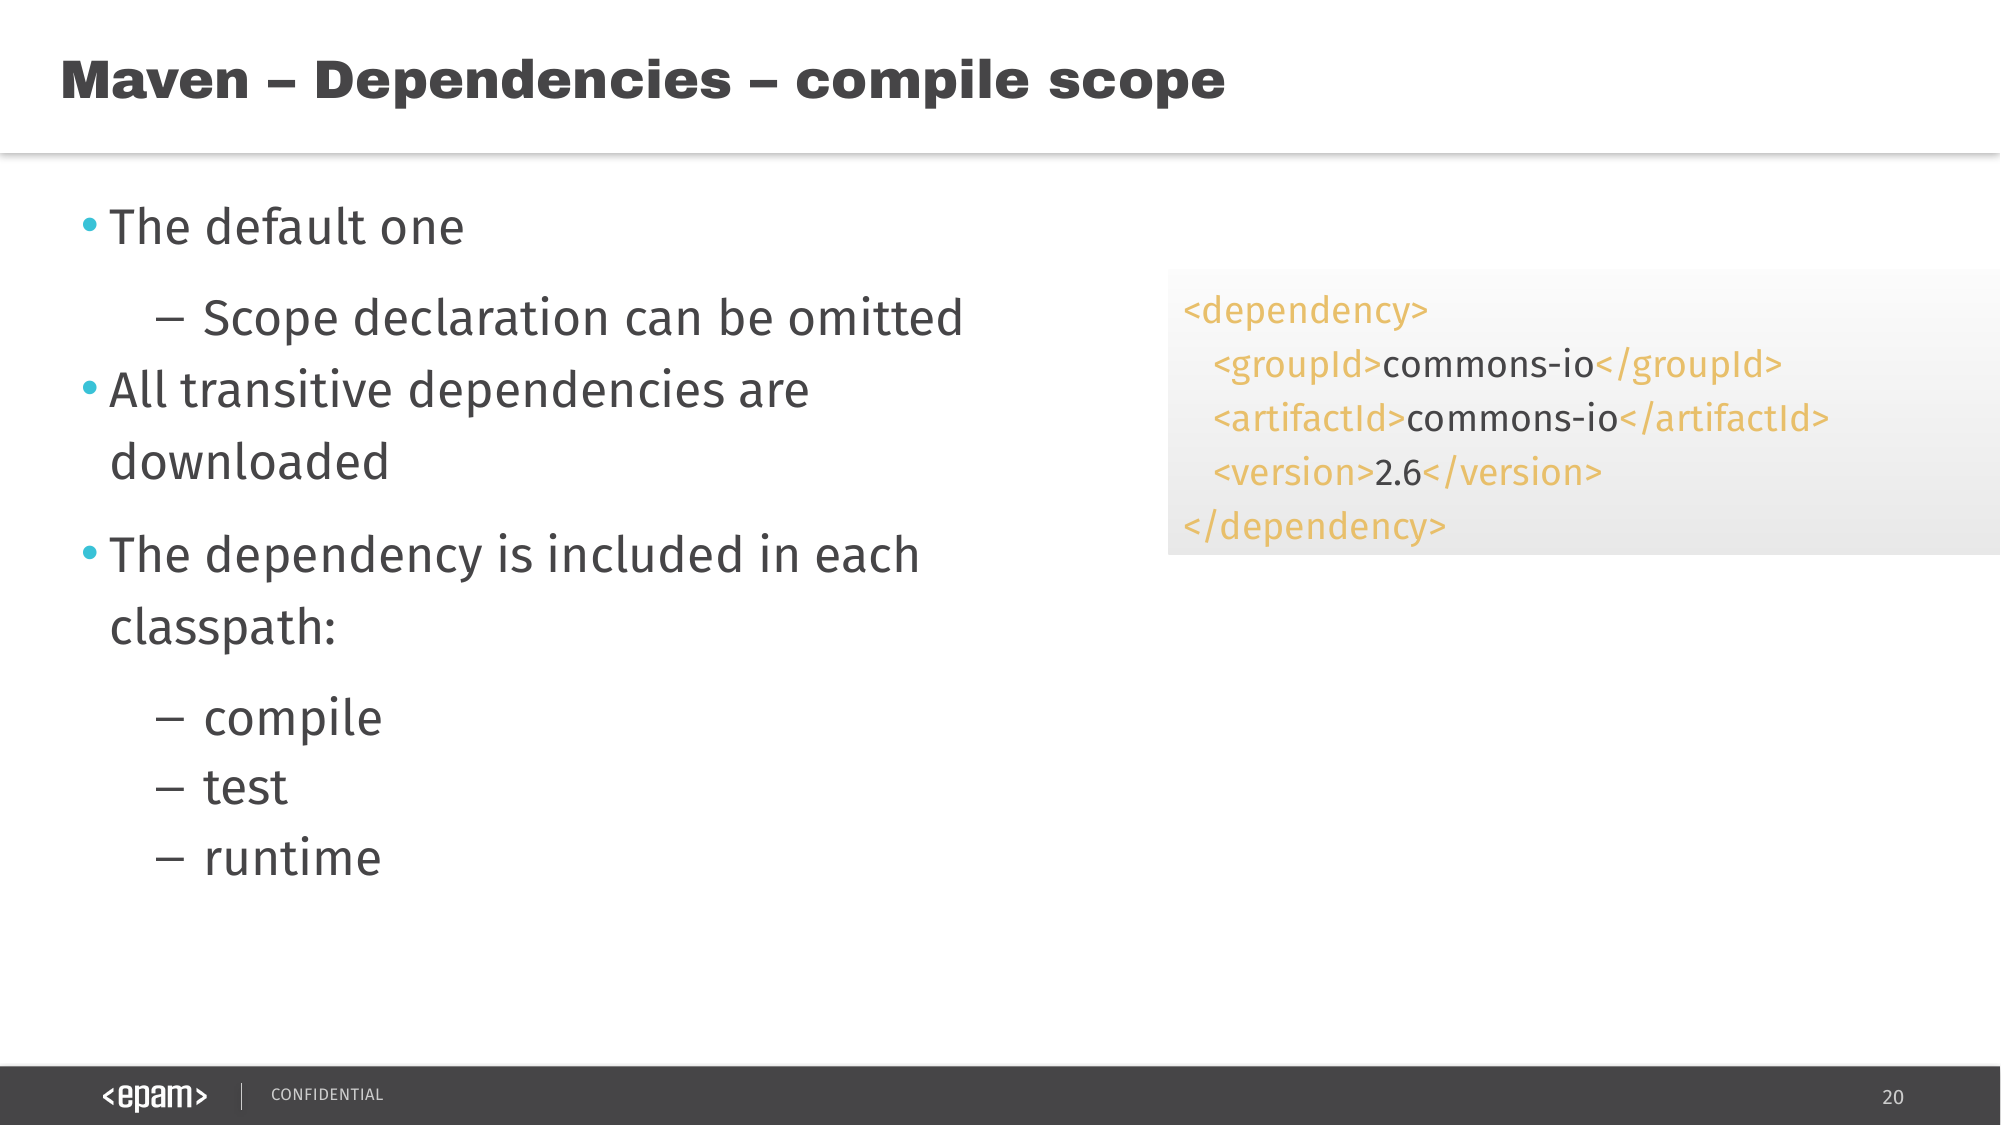

Maven – Dependencies – compile scope
The default one
Scope declaration can be omitted
All transitive dependencies are downloaded
The dependency is included in each classpath:
compile
test
runtime
<dependency>
   <groupId>commons-io</groupId>
   <artifactId>commons-io</artifactId>
   <version>2.6</version>
</dependency>